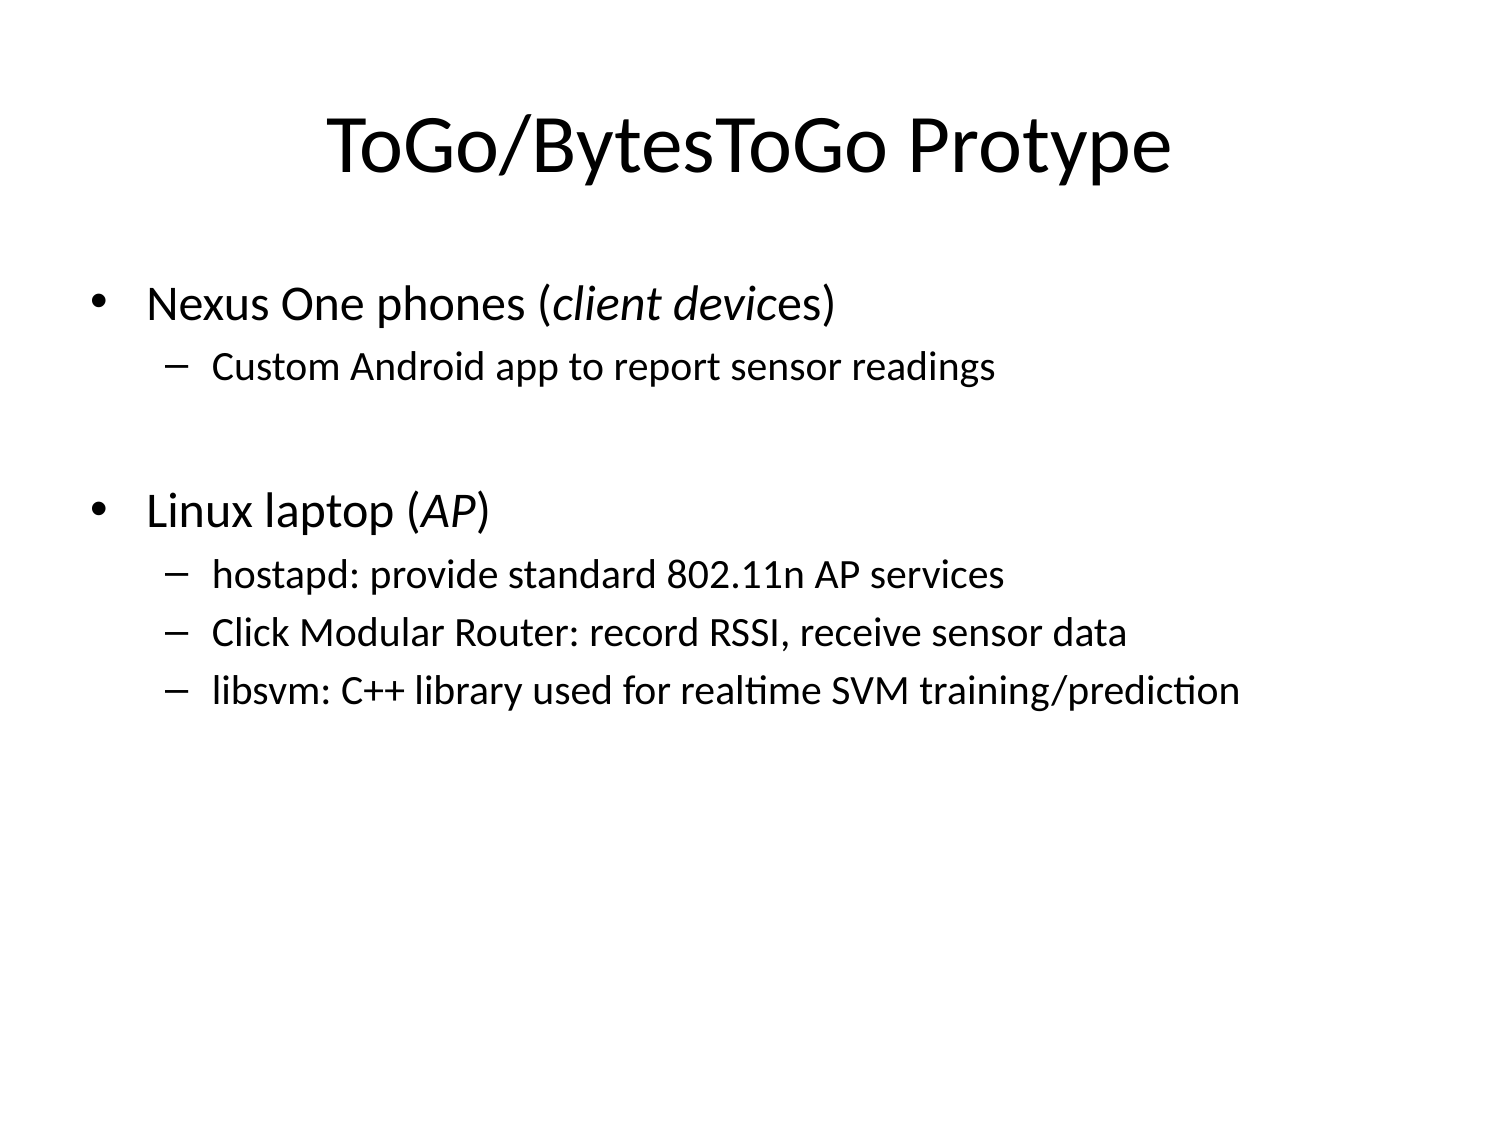

# ToGo/BytesToGo Protype
Nexus One phones (client devices)
Custom Android app to report sensor readings

Linux laptop (AP)
hostapd: provide standard 802.11n AP services
Click Modular Router: record RSSI, receive sensor data
libsvm: C++ library used for realtime SVM training/prediction